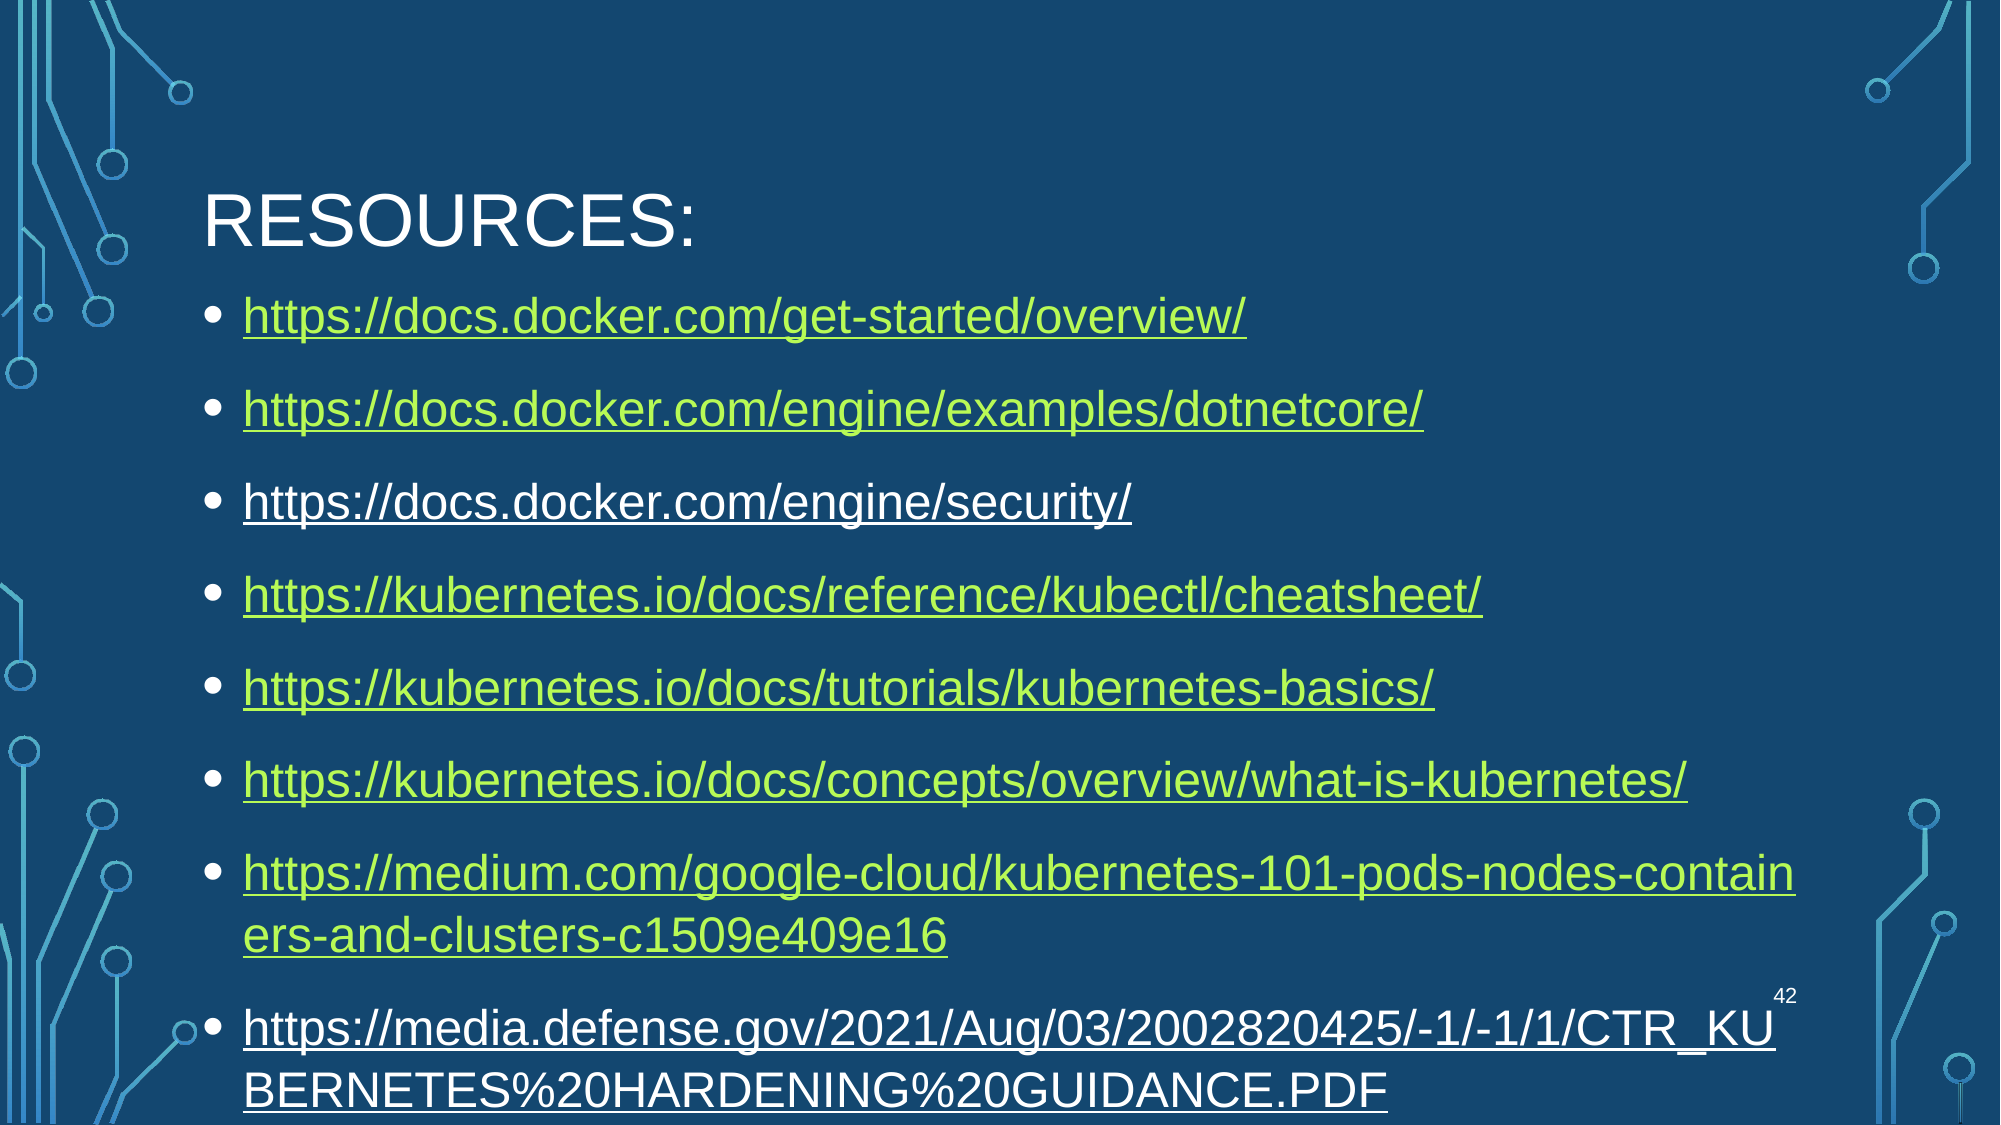

# Resources:
https://docs.docker.com/get-started/overview/
https://docs.docker.com/engine/examples/dotnetcore/
https://docs.docker.com/engine/security/
https://kubernetes.io/docs/reference/kubectl/cheatsheet/
https://kubernetes.io/docs/tutorials/kubernetes-basics/
https://kubernetes.io/docs/concepts/overview/what-is-kubernetes/
https://medium.com/google-cloud/kubernetes-101-pods-nodes-containers-and-clusters-c1509e409e16
https://media.defense.gov/2021/Aug/03/2002820425/-1/-1/1/CTR_KUBERNETES%20HARDENING%20GUIDANCE.PDF

42